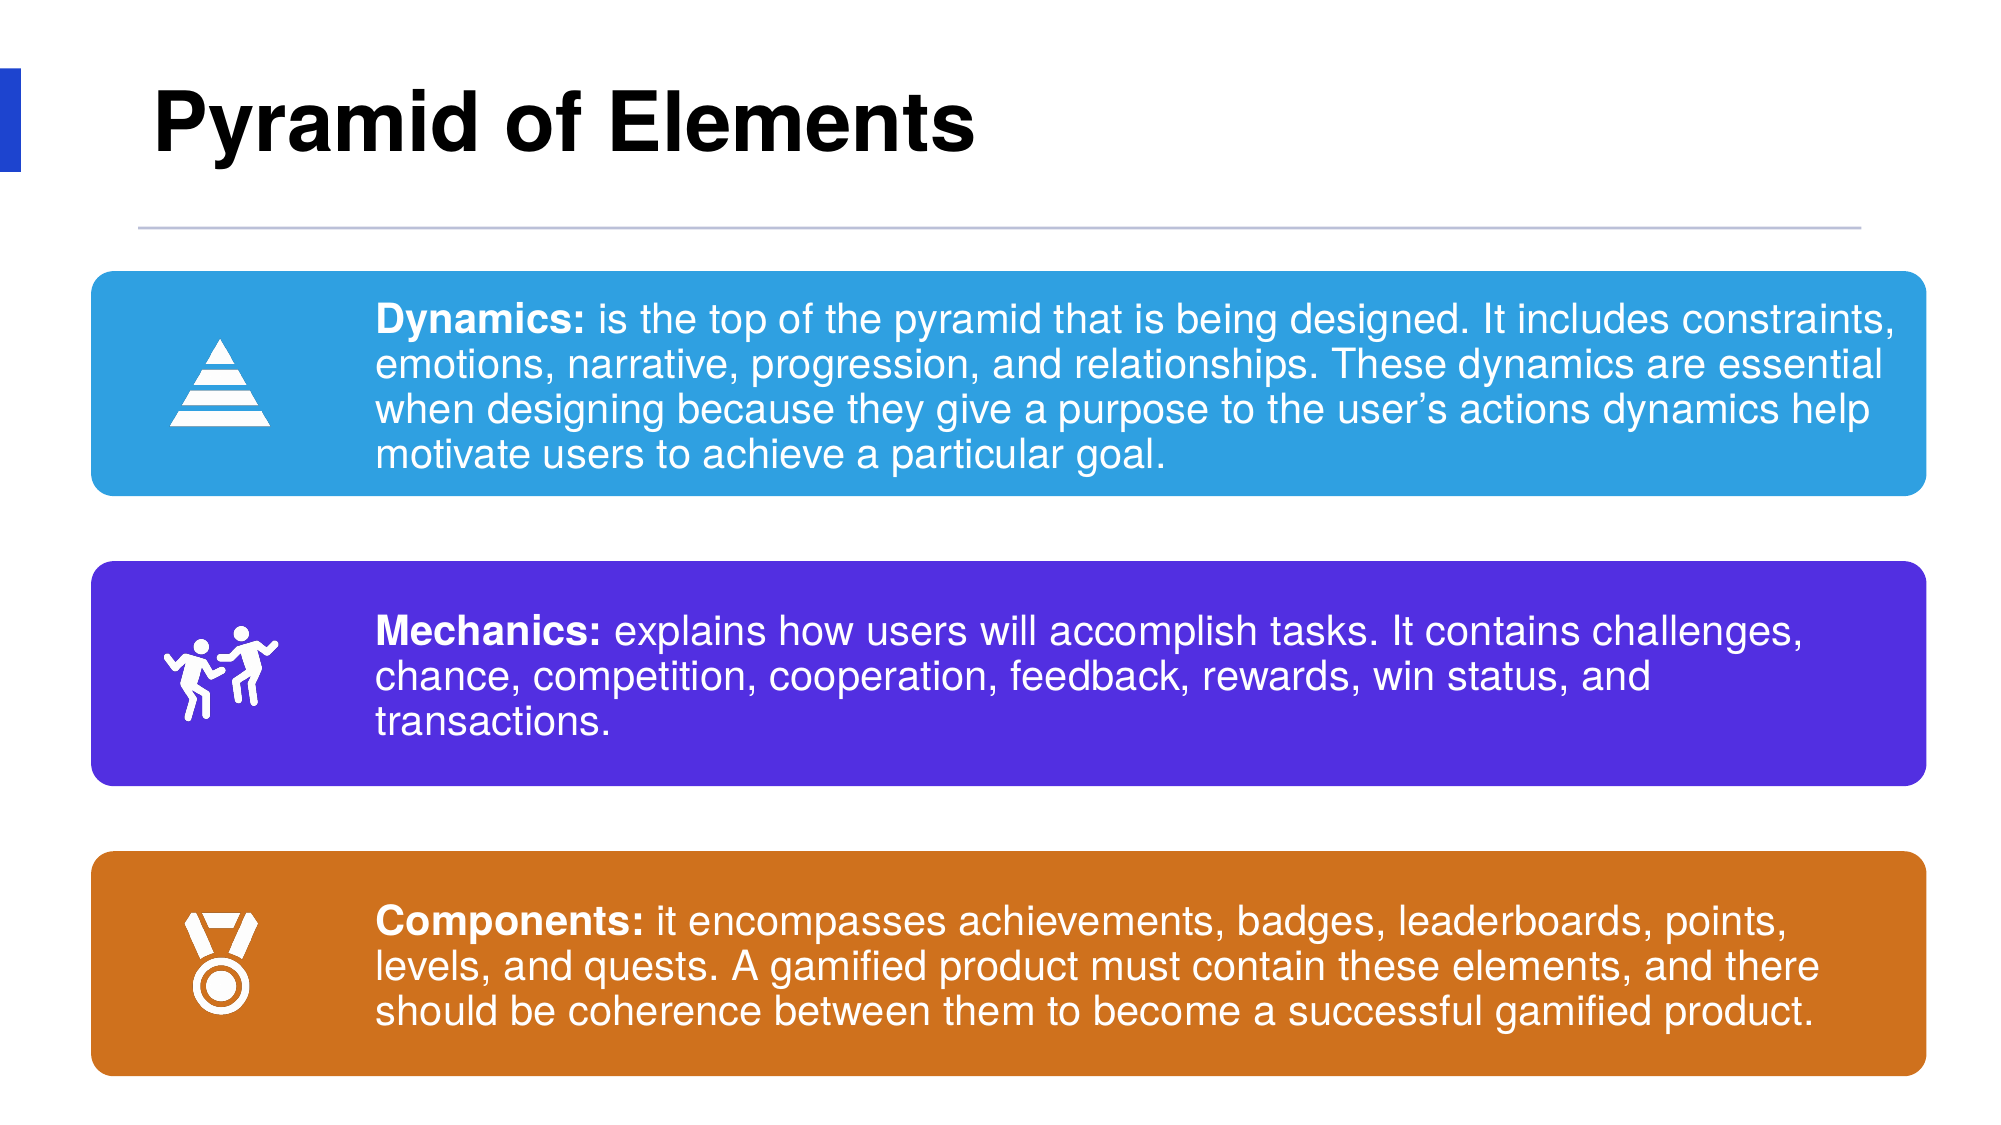

# Pyramid of Elements

Dynamics: is the top of the pyramid that is being designed. It includes constraints, emotions, narrative, progression, and relationships. These dynamics are essential when designing because they give a purpose to the user’s actions dynamics help motivate users to achieve a particular goal.
Mechanics: explains how users will accomplish tasks. It contains challenges, chance, competition, cooperation, feedback, rewards, win status, and transactions.
Components: it encompasses achievements, badges, leaderboards, points, levels, and quests. A gamified product must contain these elements, and there should be coherence between them to become a successful gamified product.